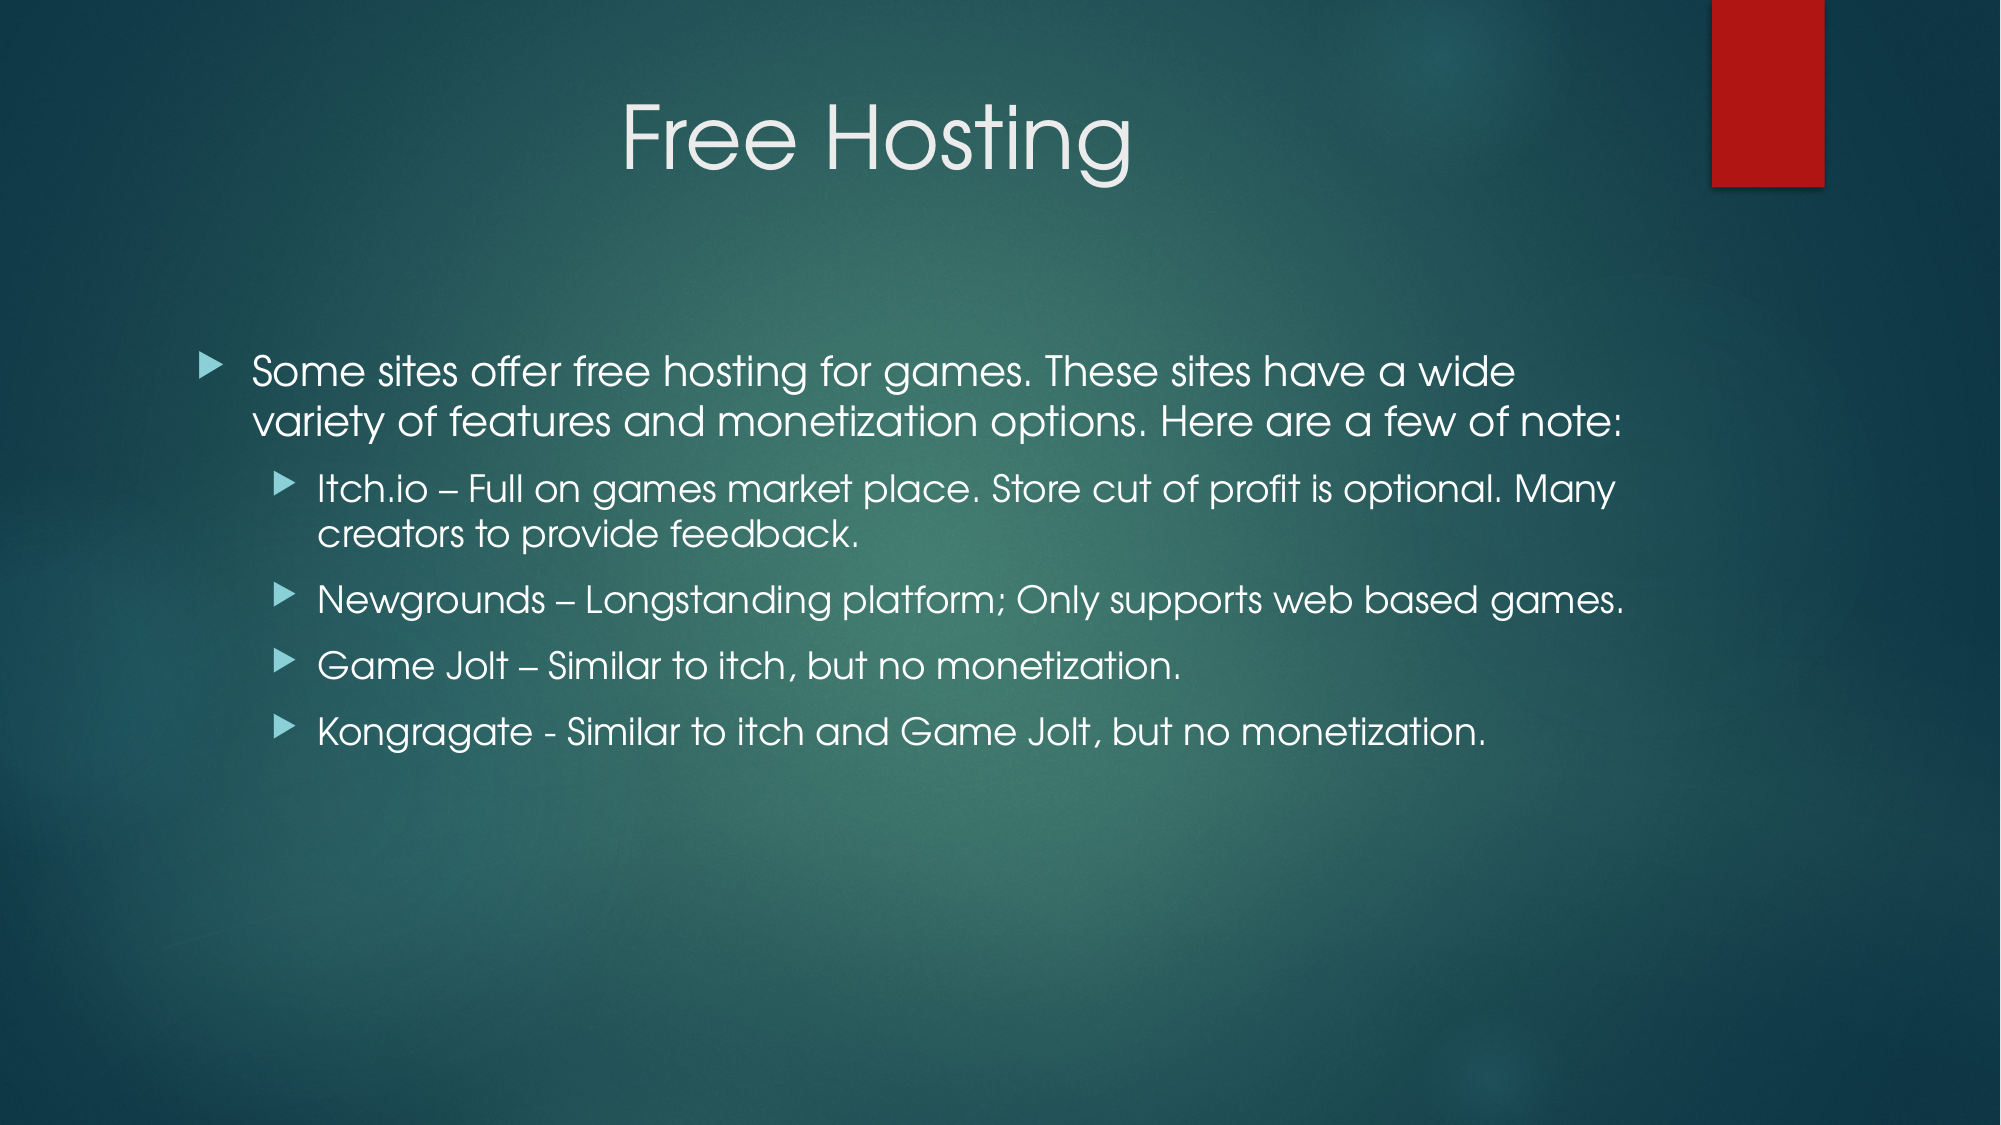

# Free Hosting
Some sites offer free hosting for games. These sites have a wide variety of features and monetization options. Here are a few of note:
Itch.io – Full on games market place. Store cut of profit is optional. Many creators to provide feedback.
Newgrounds – Longstanding platform; Only supports web based games.
Game Jolt – Similar to itch, but no monetization.
Kongragate - Similar to itch and Game Jolt, but no monetization.